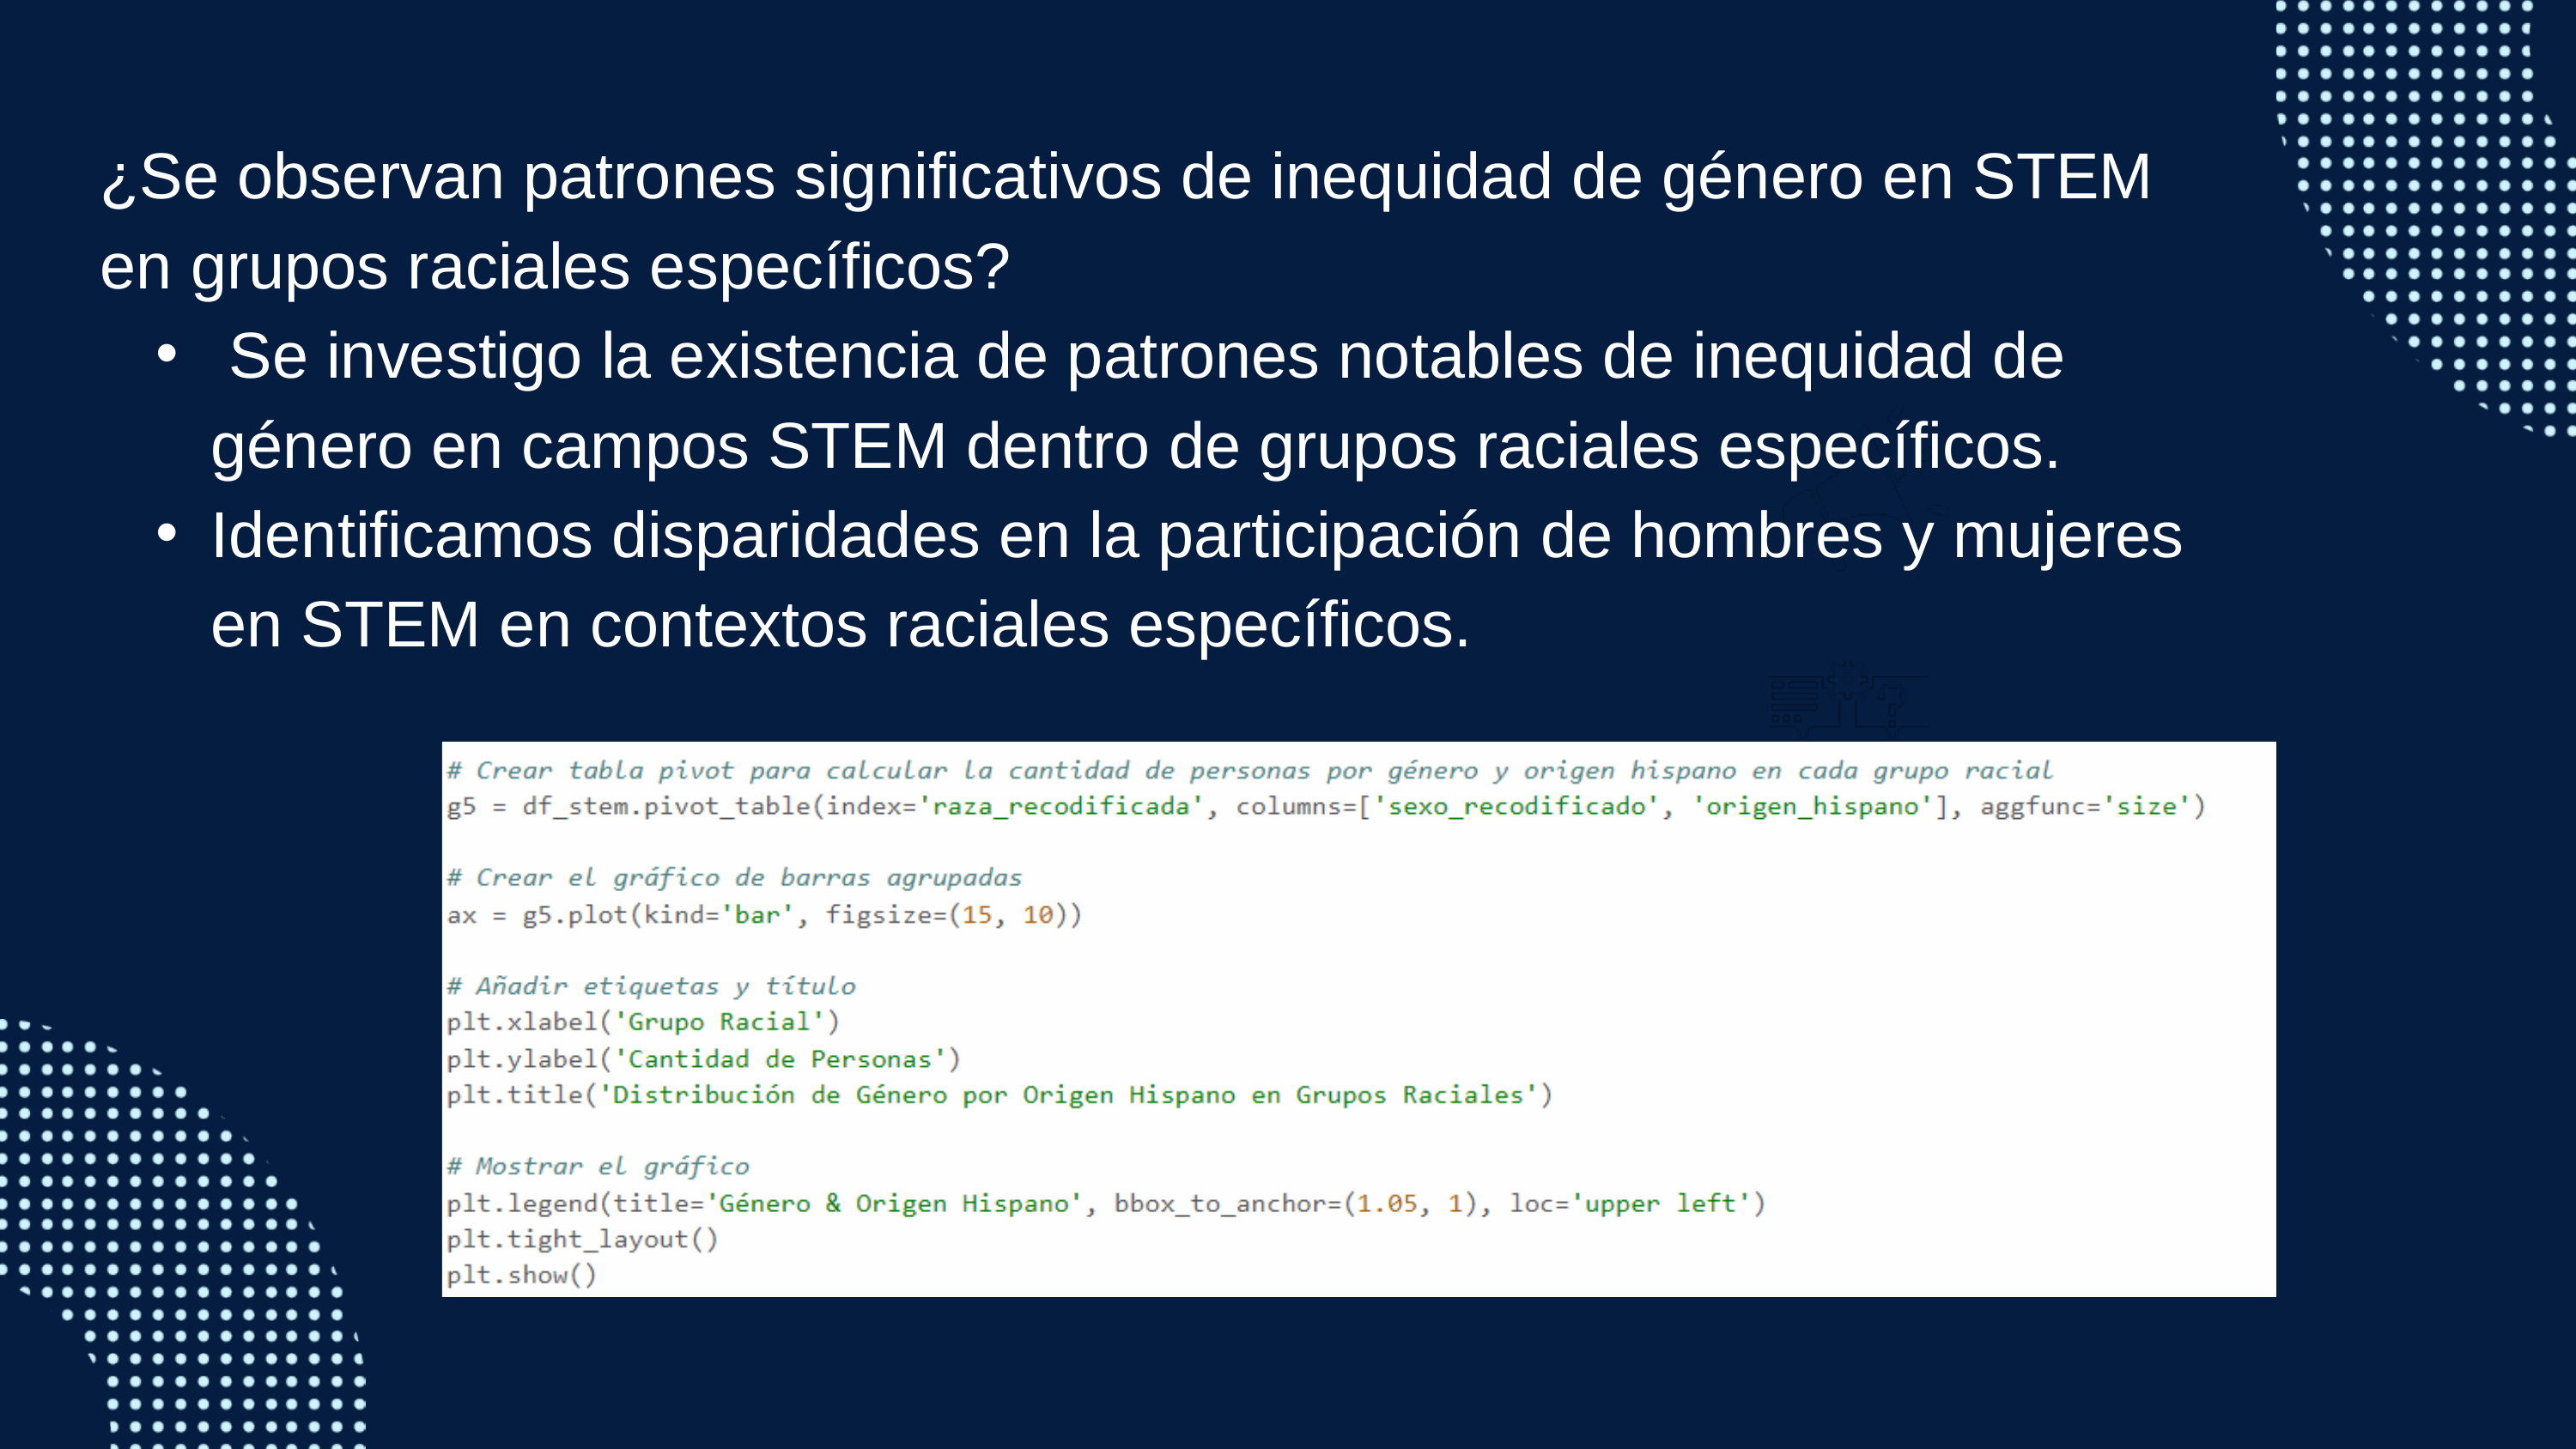

¿Se observan patrones significativos de inequidad de género en STEM en grupos raciales específicos?
 Se investigo la existencia de patrones notables de inequidad de género en campos STEM dentro de grupos raciales específicos.
Identificamos disparidades en la participación de hombres y mujeres en STEM en contextos raciales específicos.